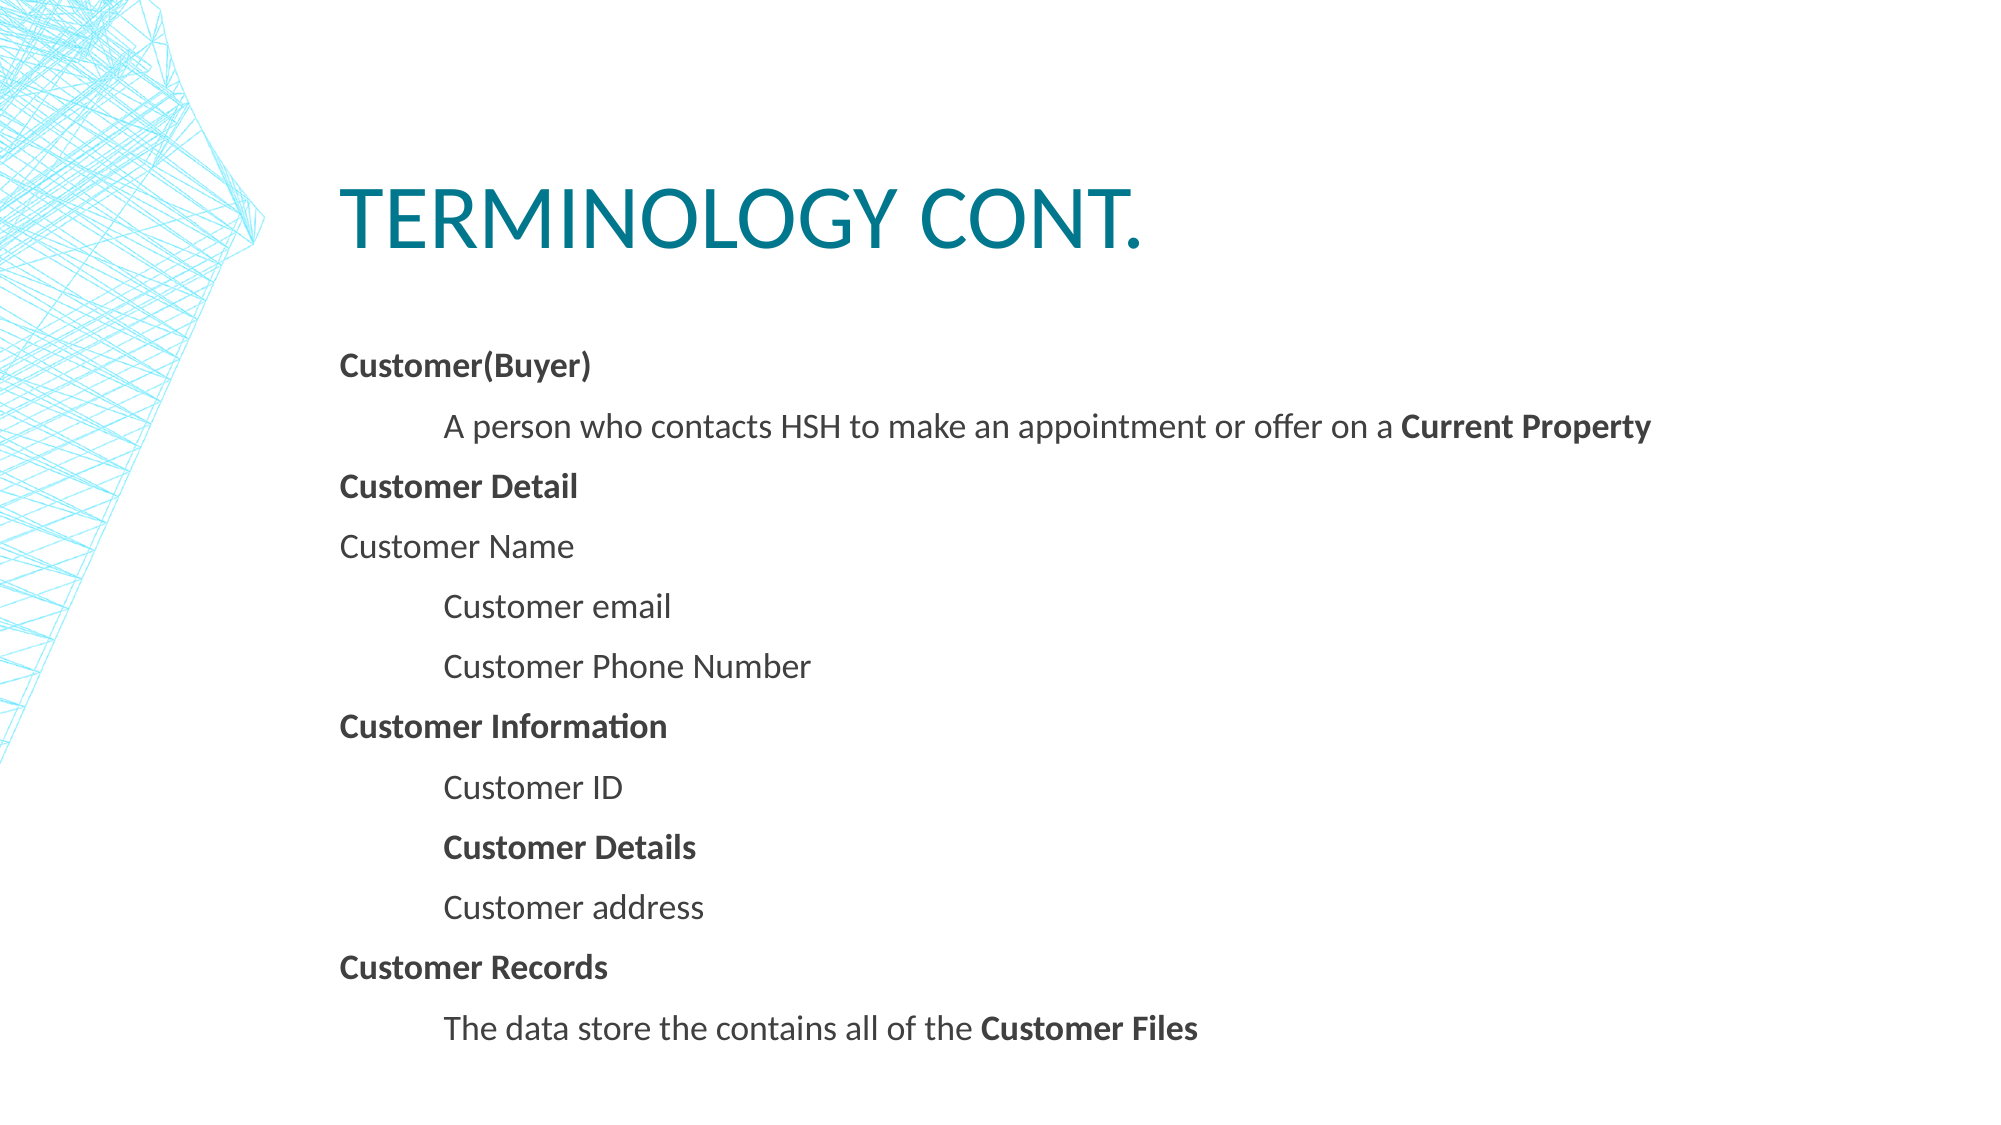

# Terminology cont.
Customer(Buyer)
	A person who contacts HSH to make an appointment or offer on a Current Property
Customer Detail
Customer Name
	Customer email
	Customer Phone Number
Customer Information
		Customer ID
		Customer Details
		Customer address
Customer Records
	The data store the contains all of the Customer Files